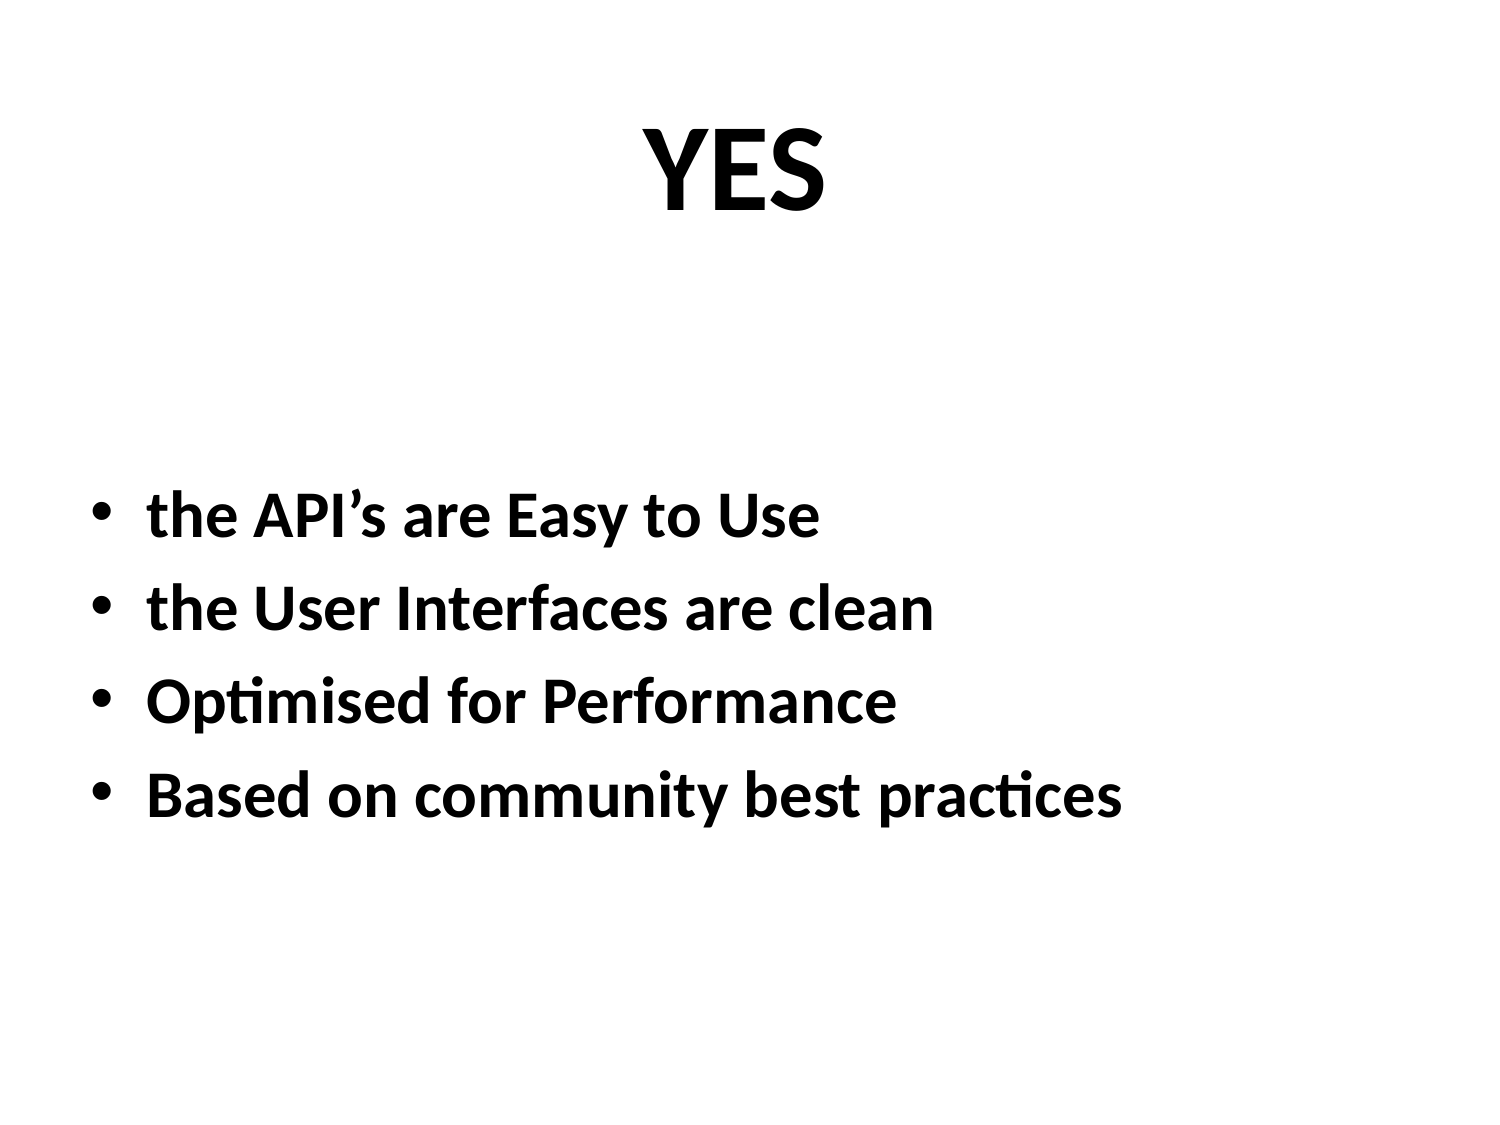

YES

the API’s are Easy to Use
the User Interfaces are clean
Optimised for Performance
Based on community best practices